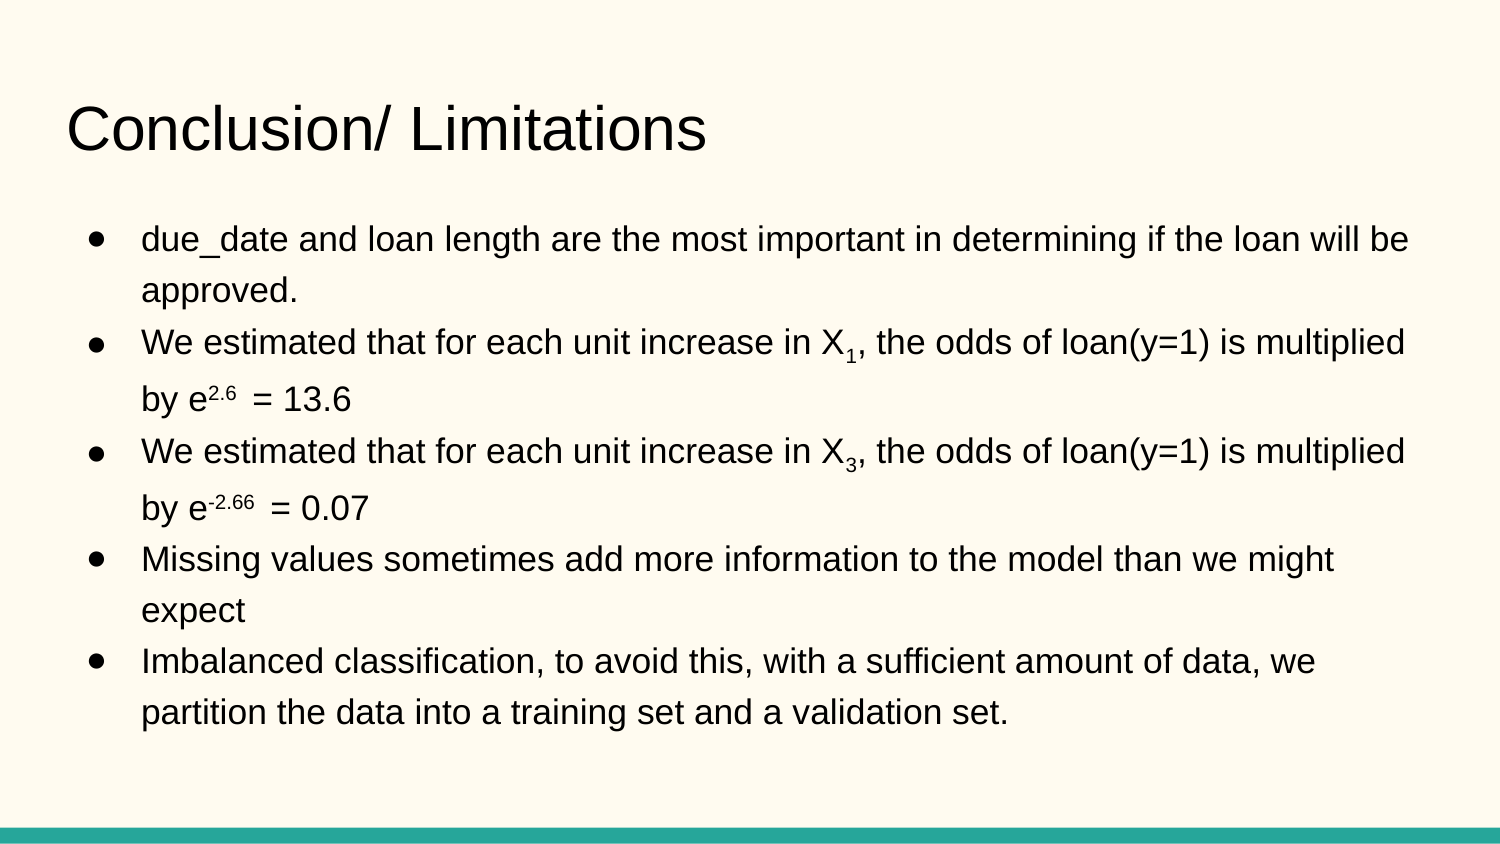

# Conclusion/ Limitations

due_date and loan length are the most important in determining if the loan will be approved.
We estimated that for each unit increase in X1, the odds of loan(y=1) is multiplied by e2.6  = 13.6
We estimated that for each unit increase in X3, the odds of loan(y=1) is multiplied by e-2.66  = 0.07
Missing values sometimes add more information to the model than we might expect
Imbalanced classification, to avoid this, with a sufficient amount of data, we partition the data into a training set and a validation set.